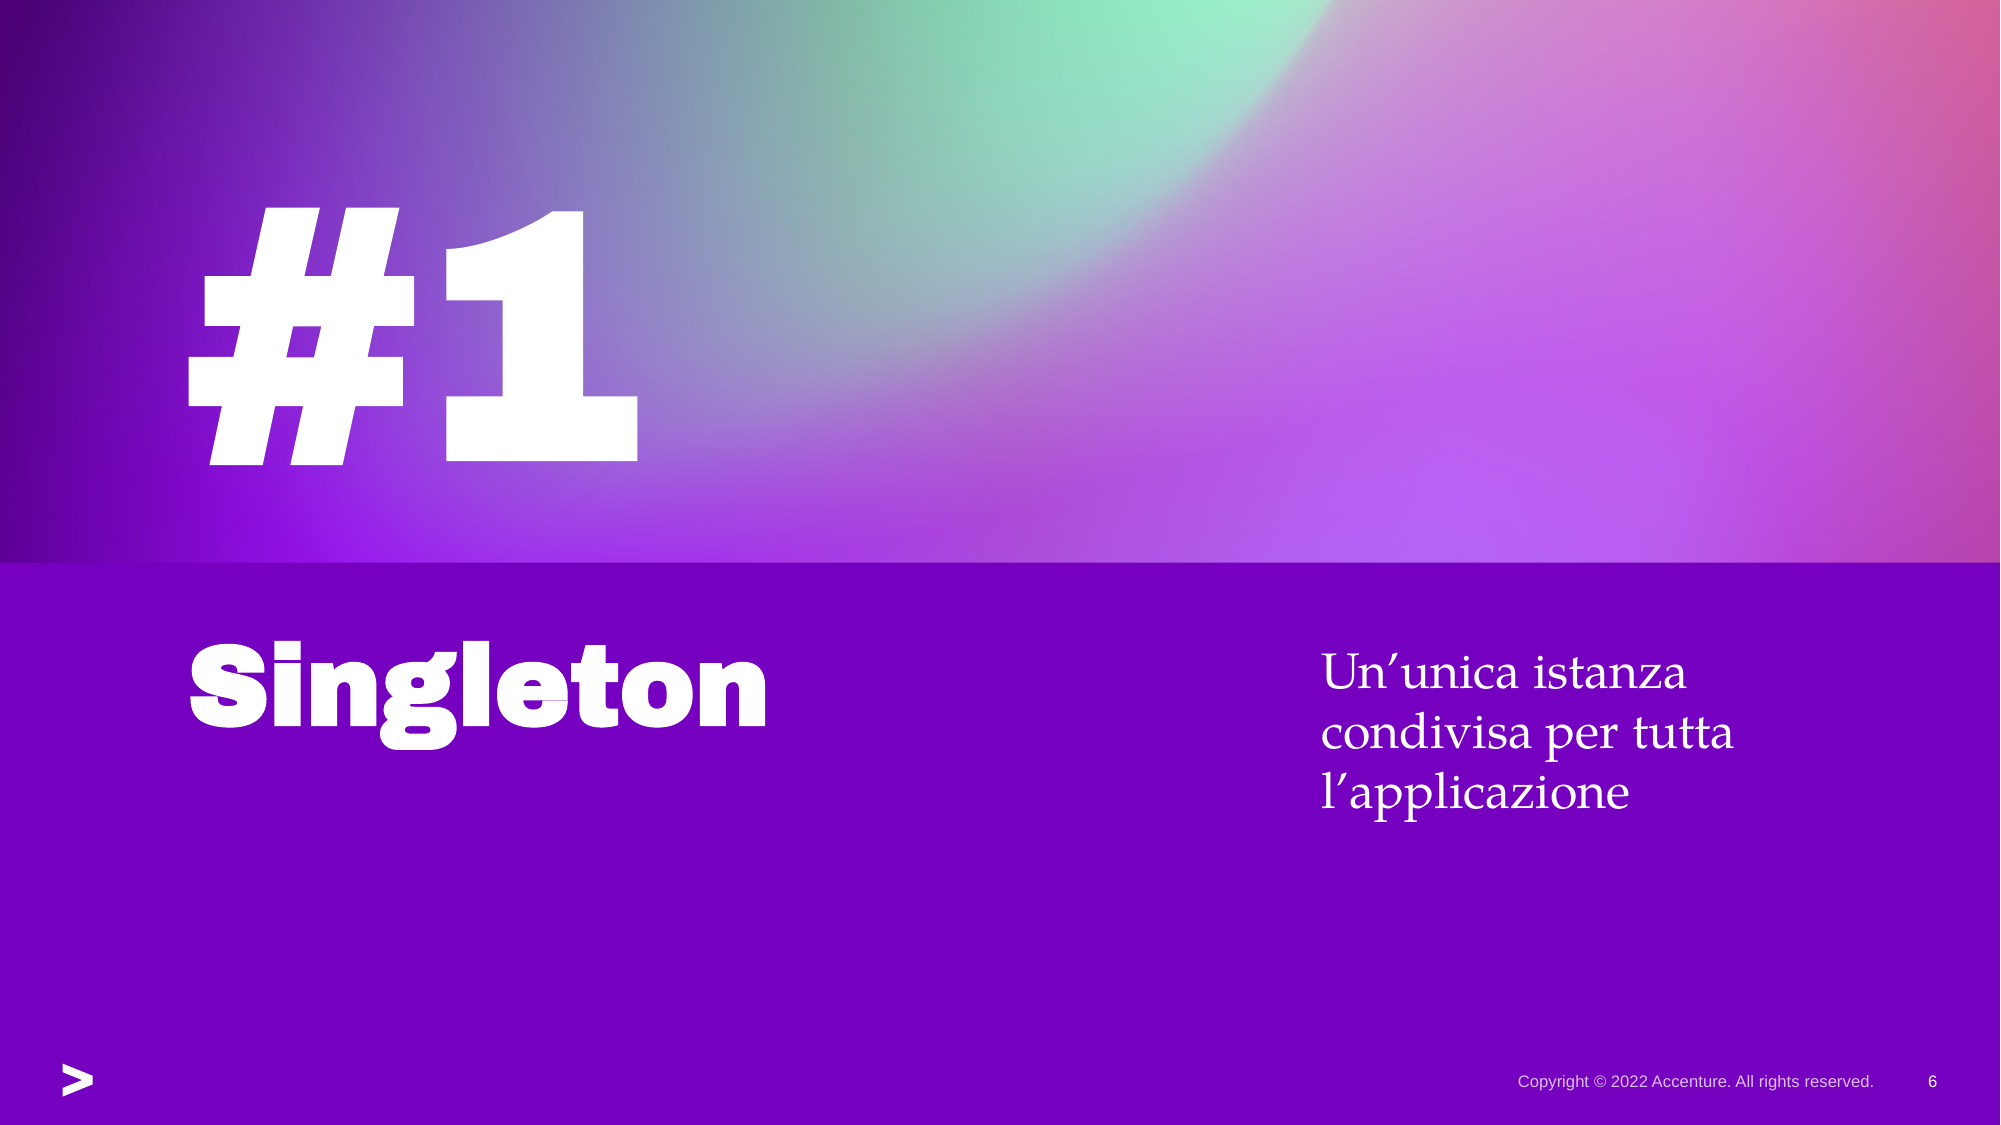

#1
Un’unica istanza condivisa per tutta l’applicazione
# Singleton
Copyright © 2022 Accenture. All rights reserved.
6